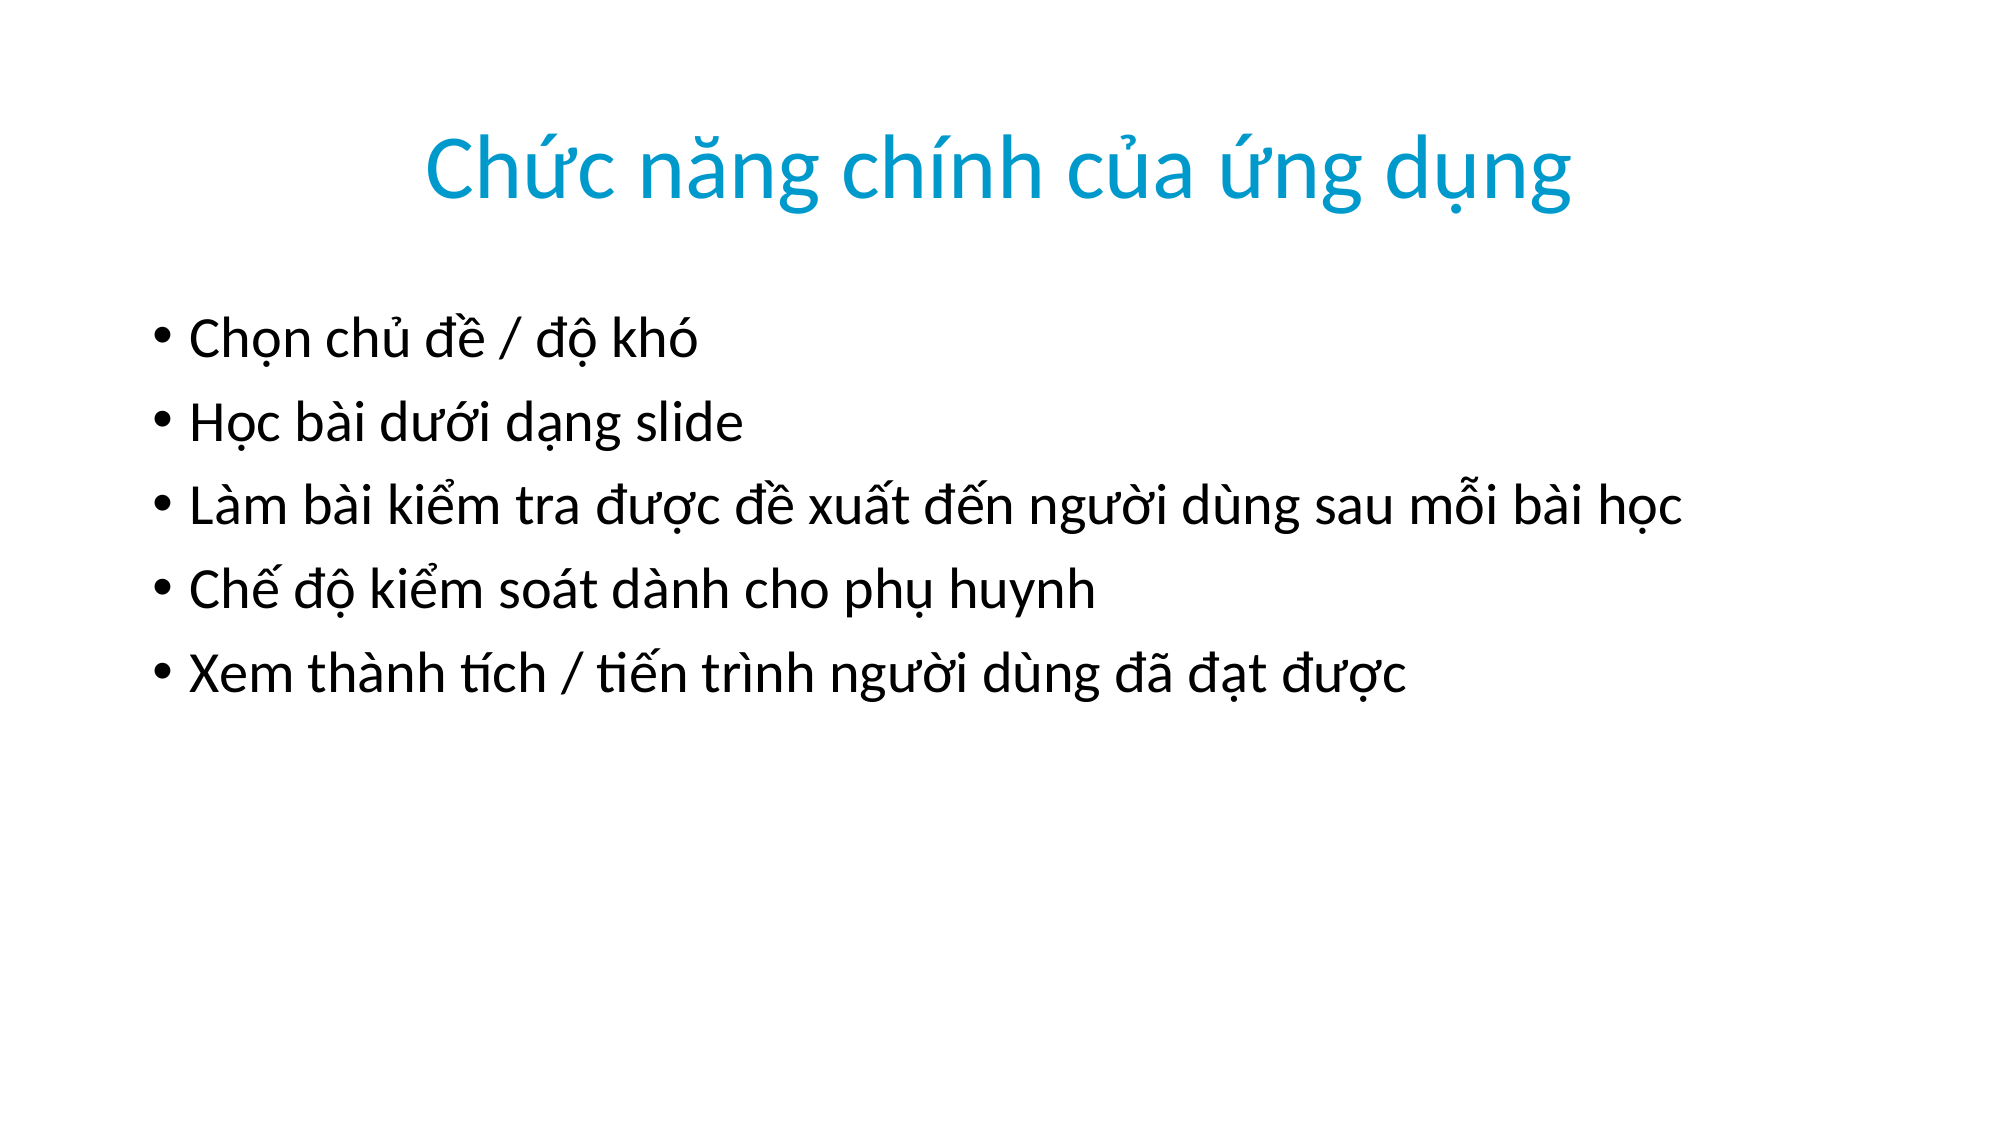

# Chức năng chính của ứng dụng
Chọn chủ đề / độ khó
Học bài dưới dạng slide
Làm bài kiểm tra được đề xuất đến người dùng sau mỗi bài học
Chế độ kiểm soát dành cho phụ huynh
Xem thành tích / tiến trình người dùng đã đạt được